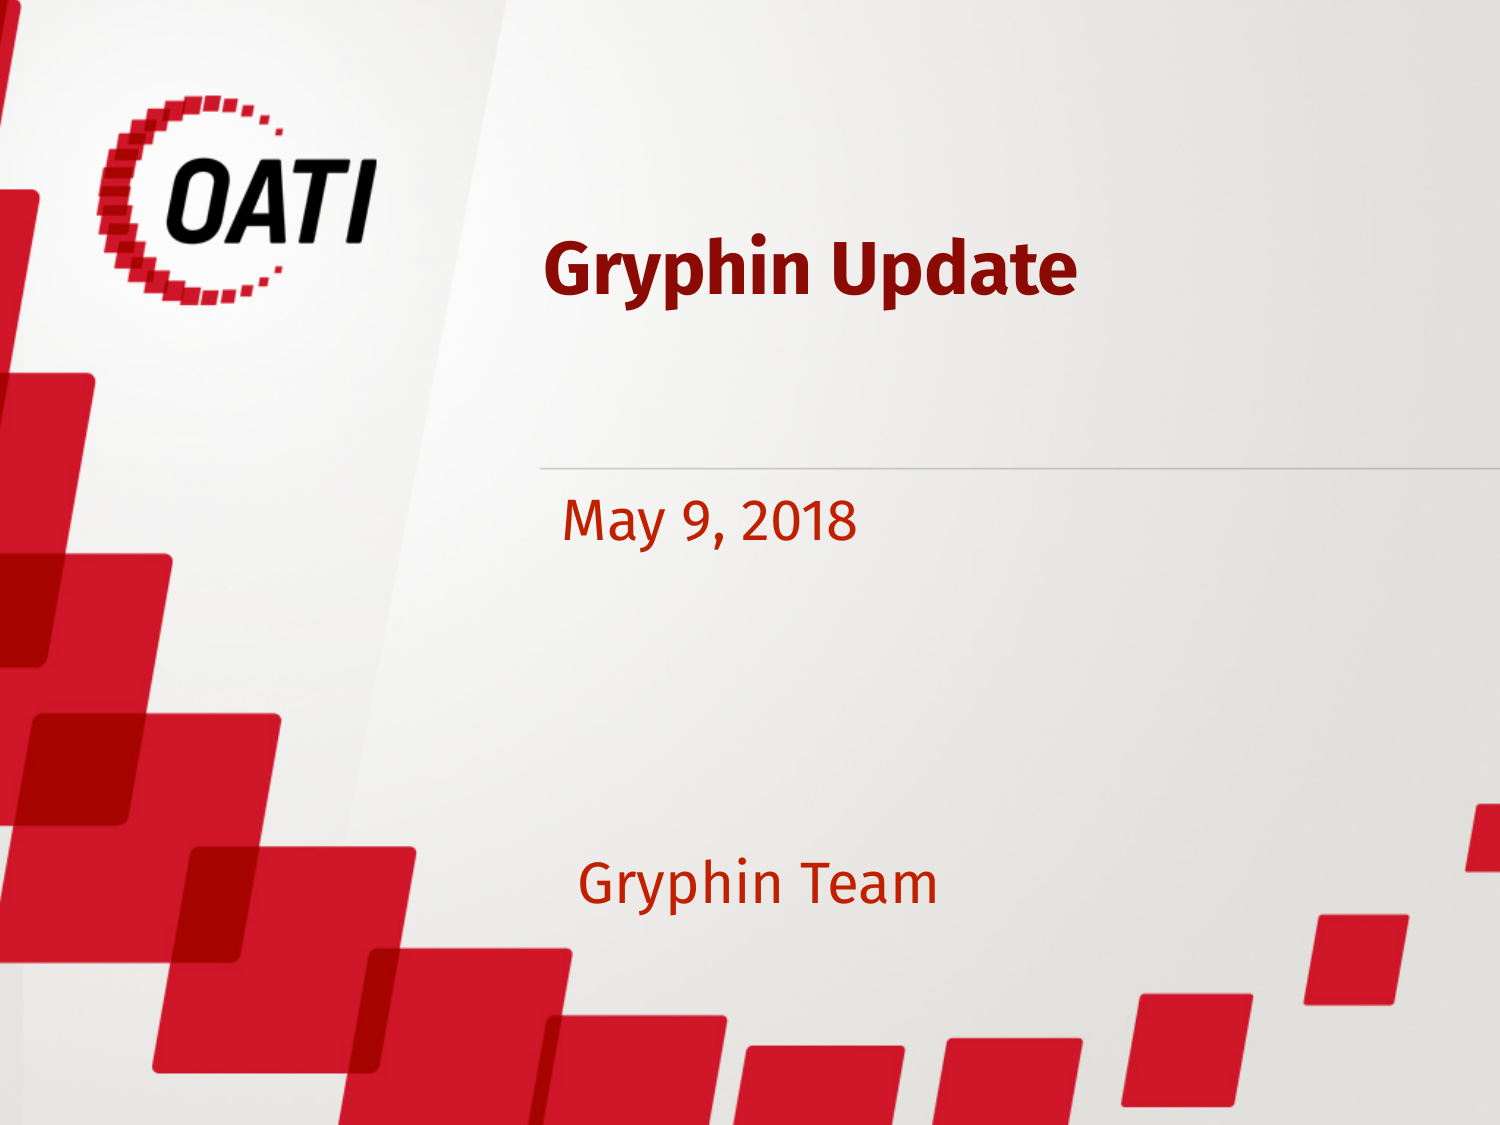

# Gryphin Update
 May 9, 2018
Gryphin Team